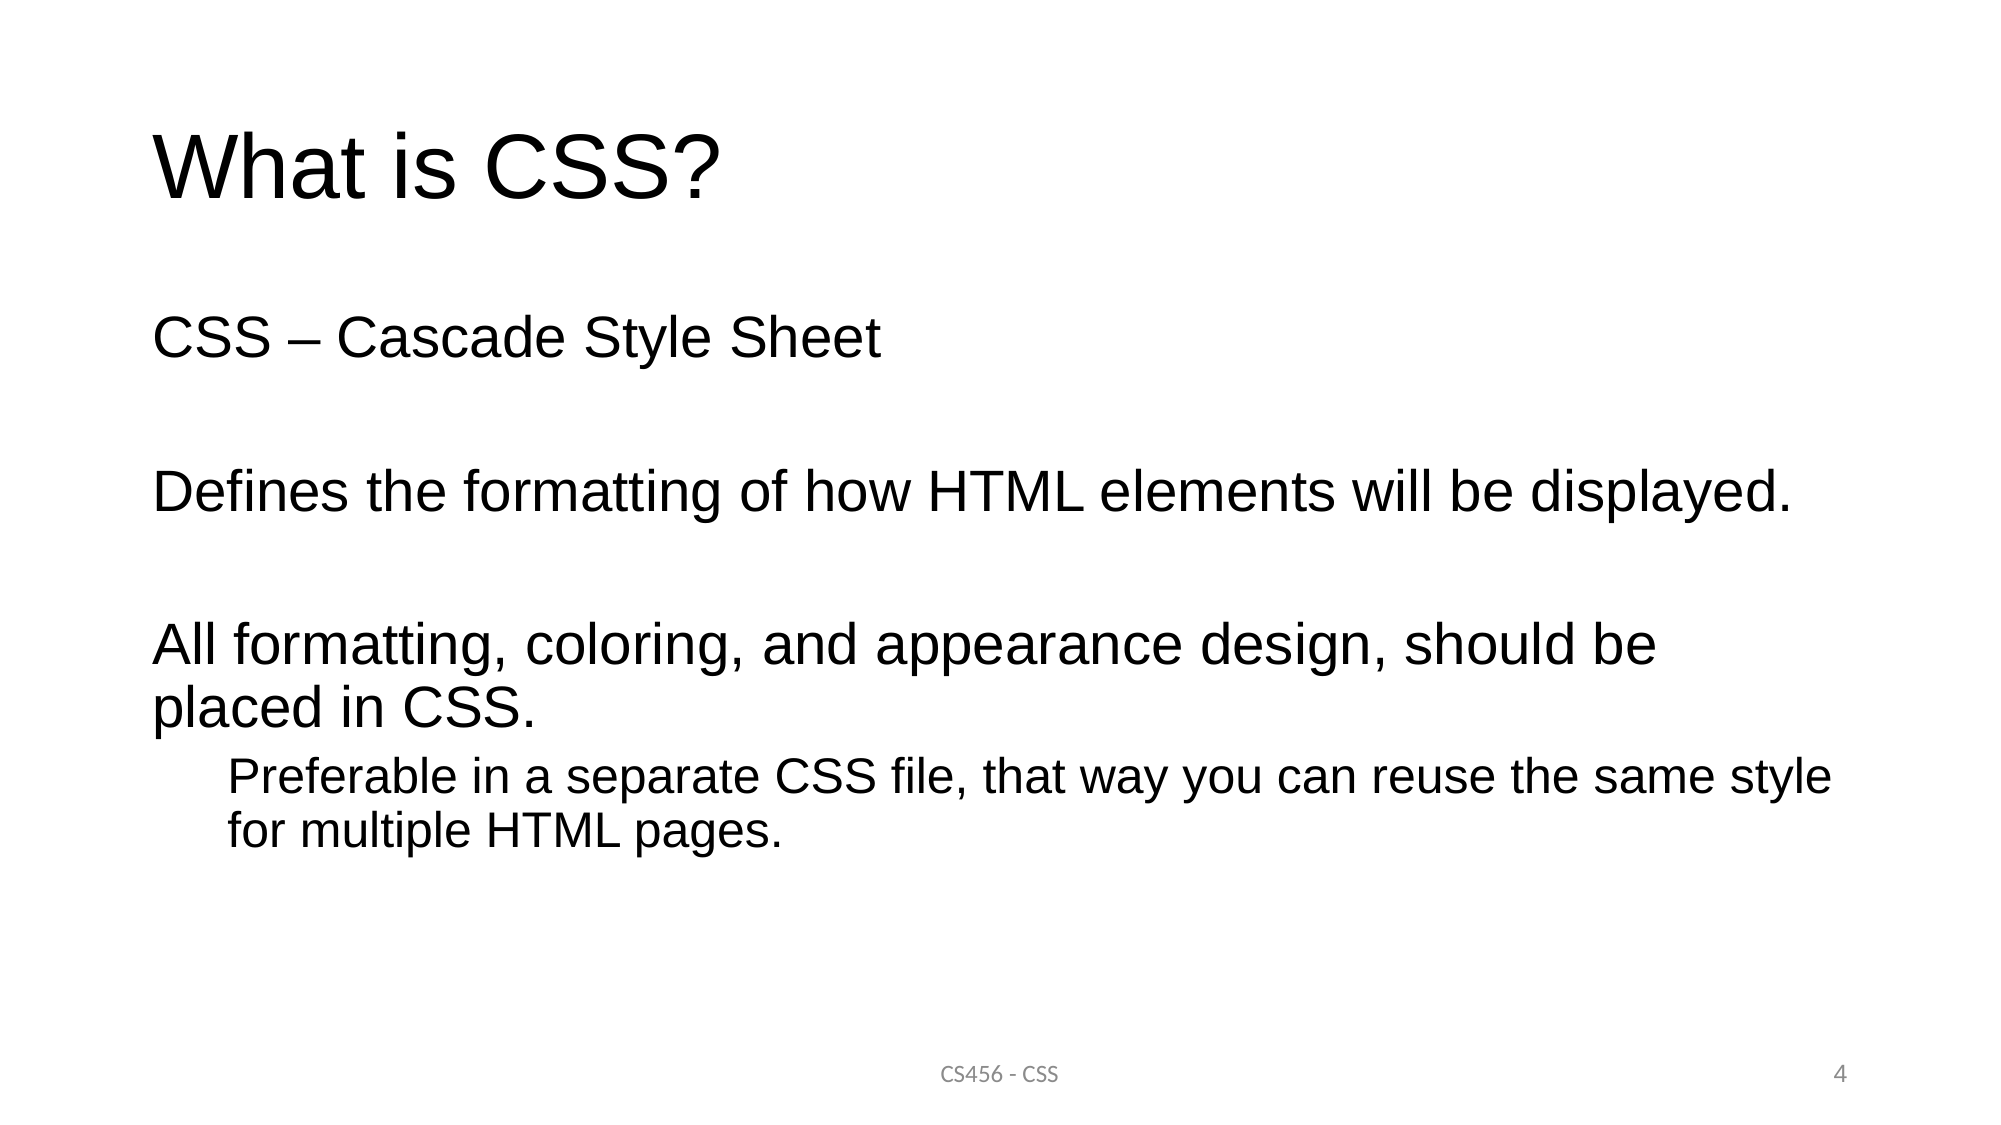

# What is CSS?
CSS – Cascade Style Sheet

Defines the formatting of how HTML elements will be displayed.

All formatting, coloring, and appearance design, should be placed in CSS.
Preferable in a separate CSS file, that way you can reuse the same style for multiple HTML pages.
CS456 - CSS
4